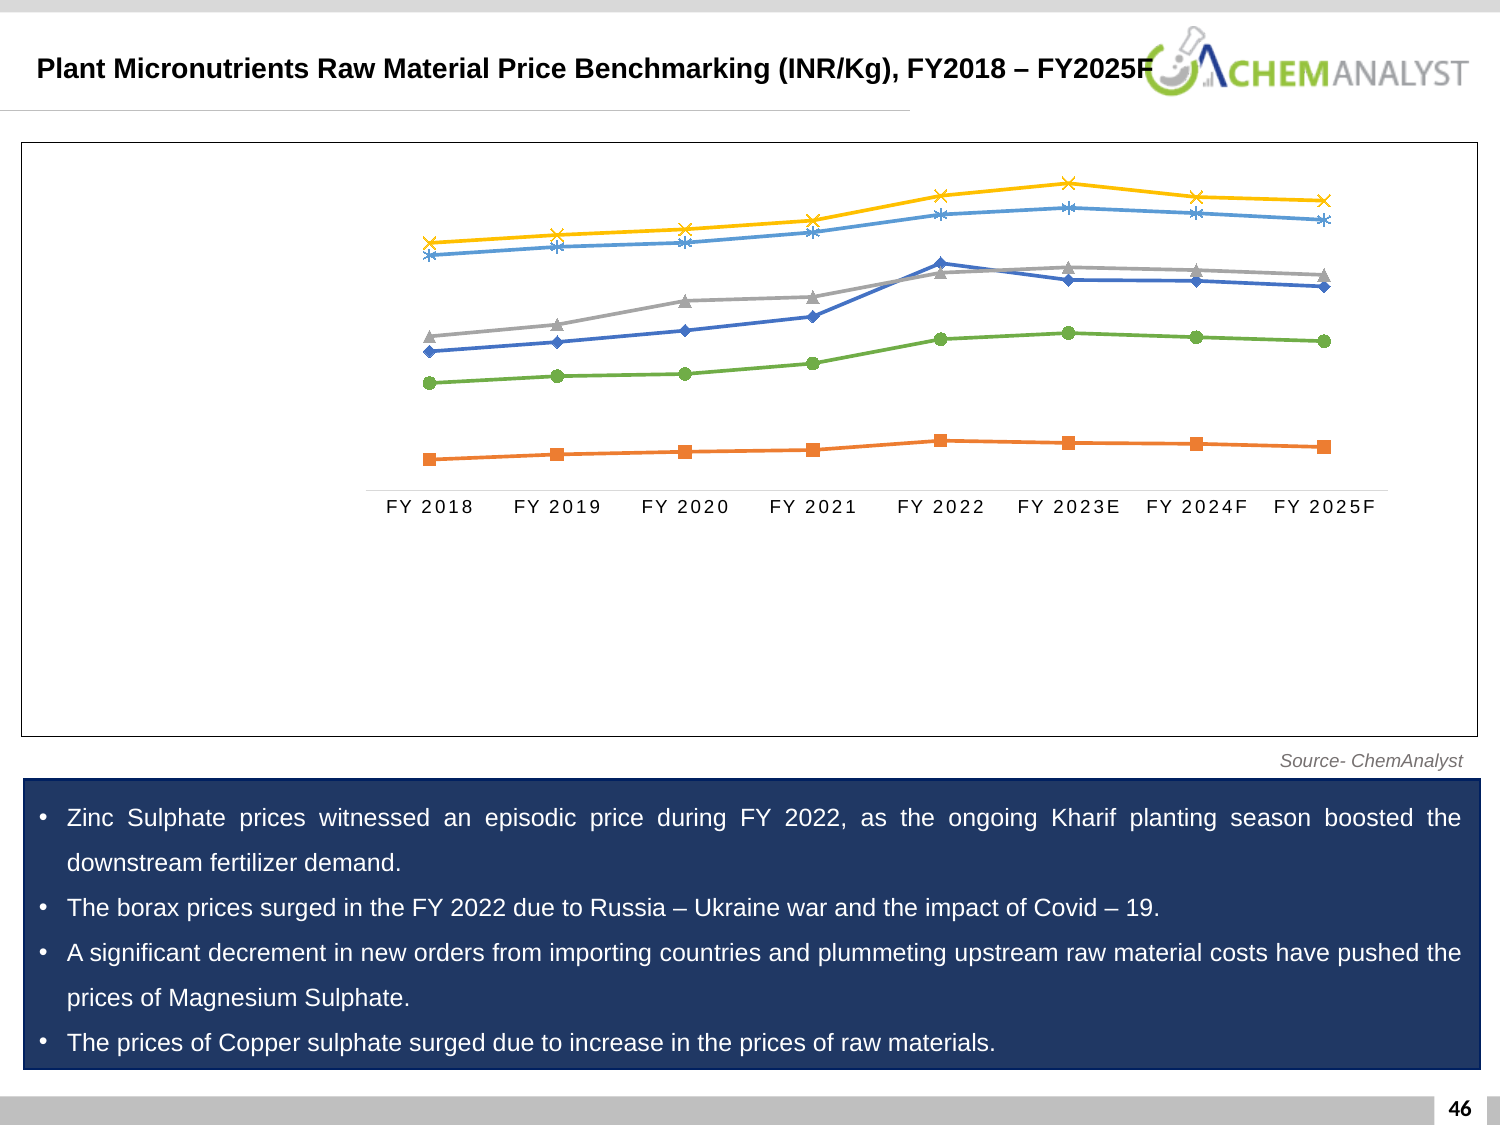

Plant Micronutrients Raw Material Price Benchmarking (INR/Kg), FY2018 – FY2025F

### Chart

| Category | Zinc Sulphate (Zn) | Ferrous Sulphate (Fe) | Borax / Boric Acid (B) | Manganese Sulphate (Mn) | Copper Sulphate (Cu) | Magnesium Sulphate |
|---|---|---|---|---|---|---|
| FY 2018 | 56.34 | 12.45 | 62.45 | 100.34 | 95.32 | 43.5 |
| FY 2019 | 60.15 | 14.56 | 67.21 | 103.56 | 98.75 | 46.3 |
| FY 2020 | 64.78 | 15.62 | 76.87 | 105.87 | 100.43 | 47.2 |
| FY 2021 | 70.46 | 16.34 | 78.43 | 109.43 | 104.65 | 51.45 |
| FY 2022 | 92.14 | 20.12 | 88.26 | 119.46 | 111.86 | 61.3 |
| FY 2023E | 85.32 | 19.23 | 90.47 | 124.53 | 114.6 | 63.8 |
| FY 2024F | 84.98 | 18.87 | 89.32 | 118.95 | 112.4 | 62.1 |
| FY 2025F | 82.67 | 17.56 | 87.38 | 117.47 | 109.7 | 60.5 |
Source- ChemAnalyst
Zinc Sulphate prices witnessed an episodic price during FY 2022, as the ongoing Kharif planting season boosted the downstream fertilizer demand.
The borax prices surged in the FY 2022 due to Russia – Ukraine war and the impact of Covid – 19.
A significant decrement in new orders from importing countries and plummeting upstream raw material costs have pushed the prices of Magnesium Sulphate.
The prices of Copper sulphate surged due to increase in the prices of raw materials.